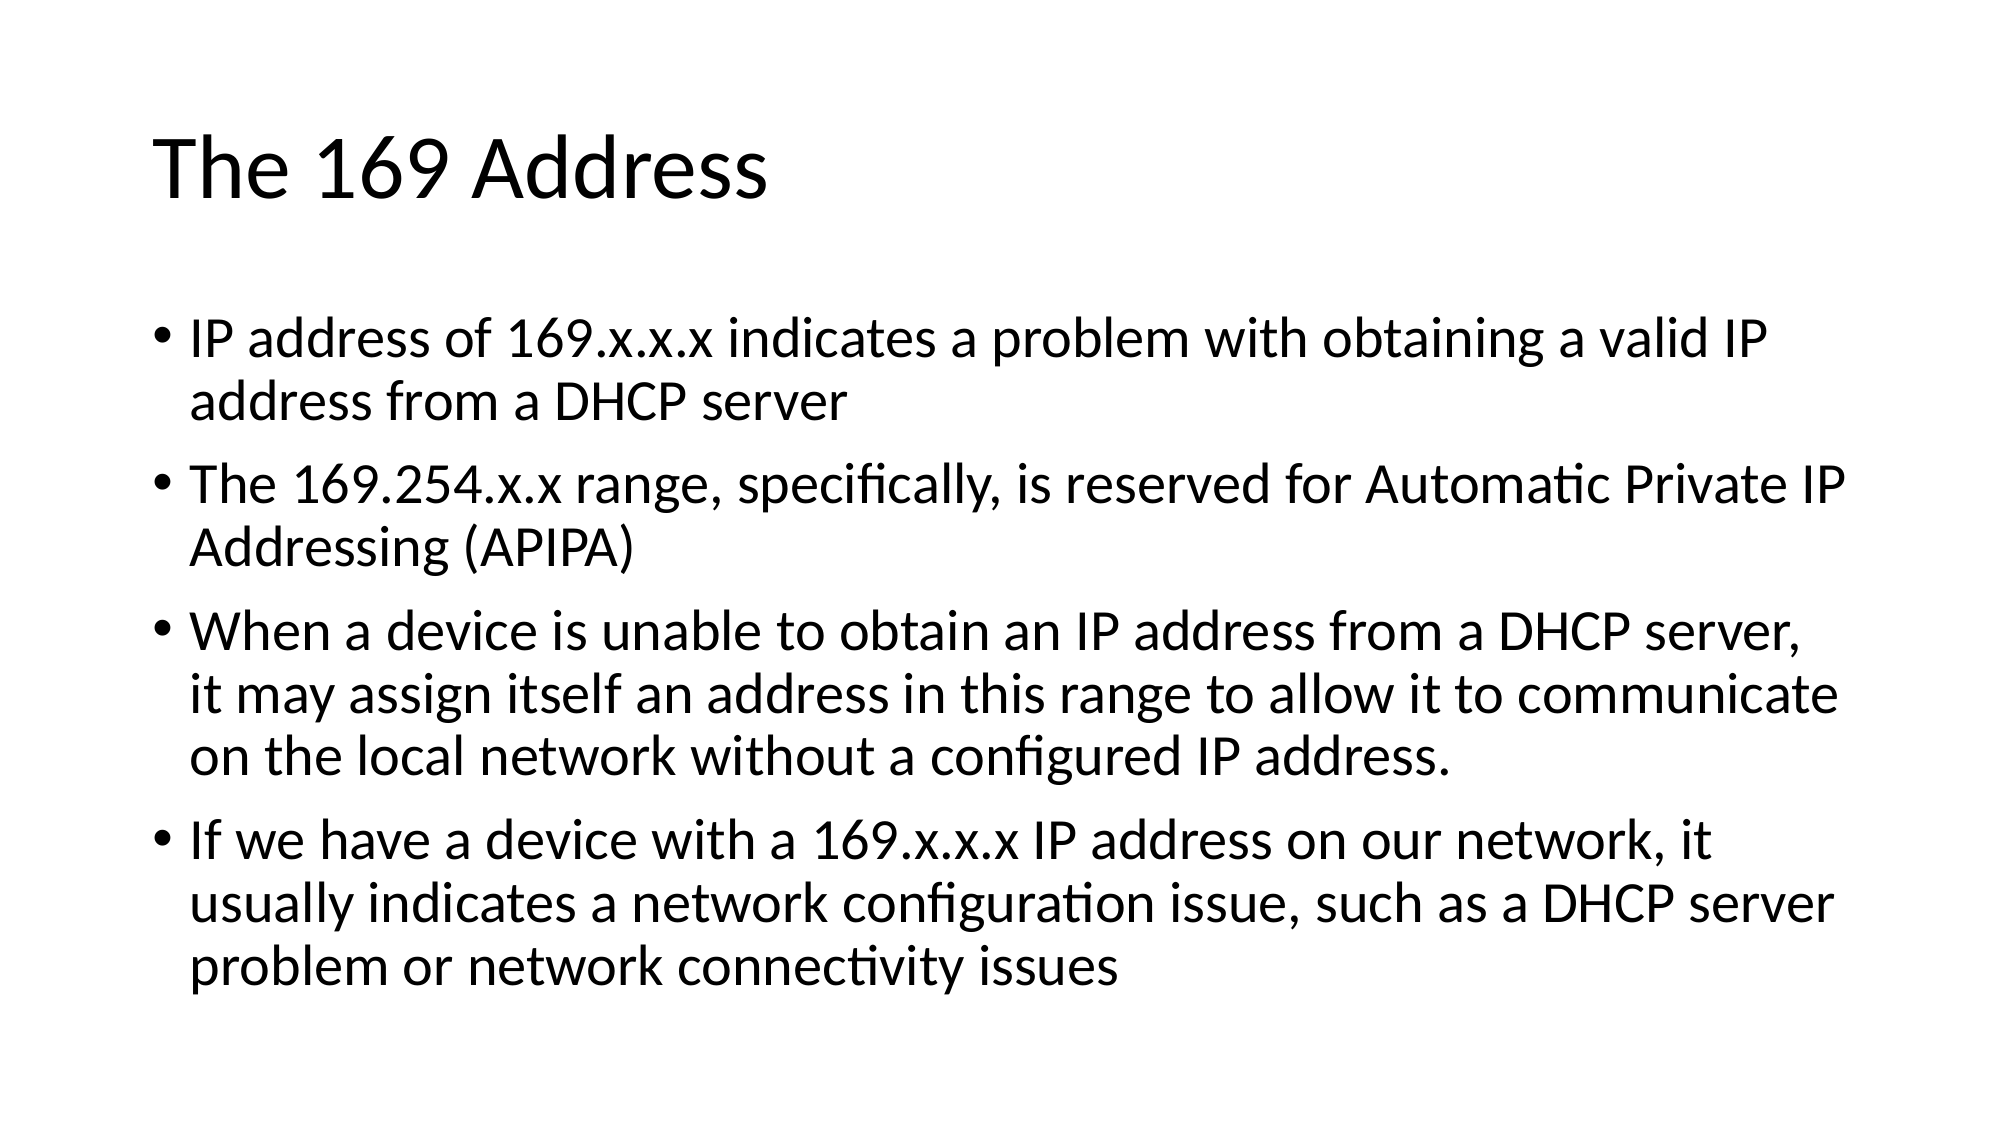

# The 169 Address
IP address of 169.x.x.x indicates a problem with obtaining a valid IP address from a DHCP server
The 169.254.x.x range, specifically, is reserved for Automatic Private IP Addressing (APIPA)
When a device is unable to obtain an IP address from a DHCP server, it may assign itself an address in this range to allow it to communicate on the local network without a configured IP address.
If we have a device with a 169.x.x.x IP address on our network, it usually indicates a network configuration issue, such as a DHCP server problem or network connectivity issues